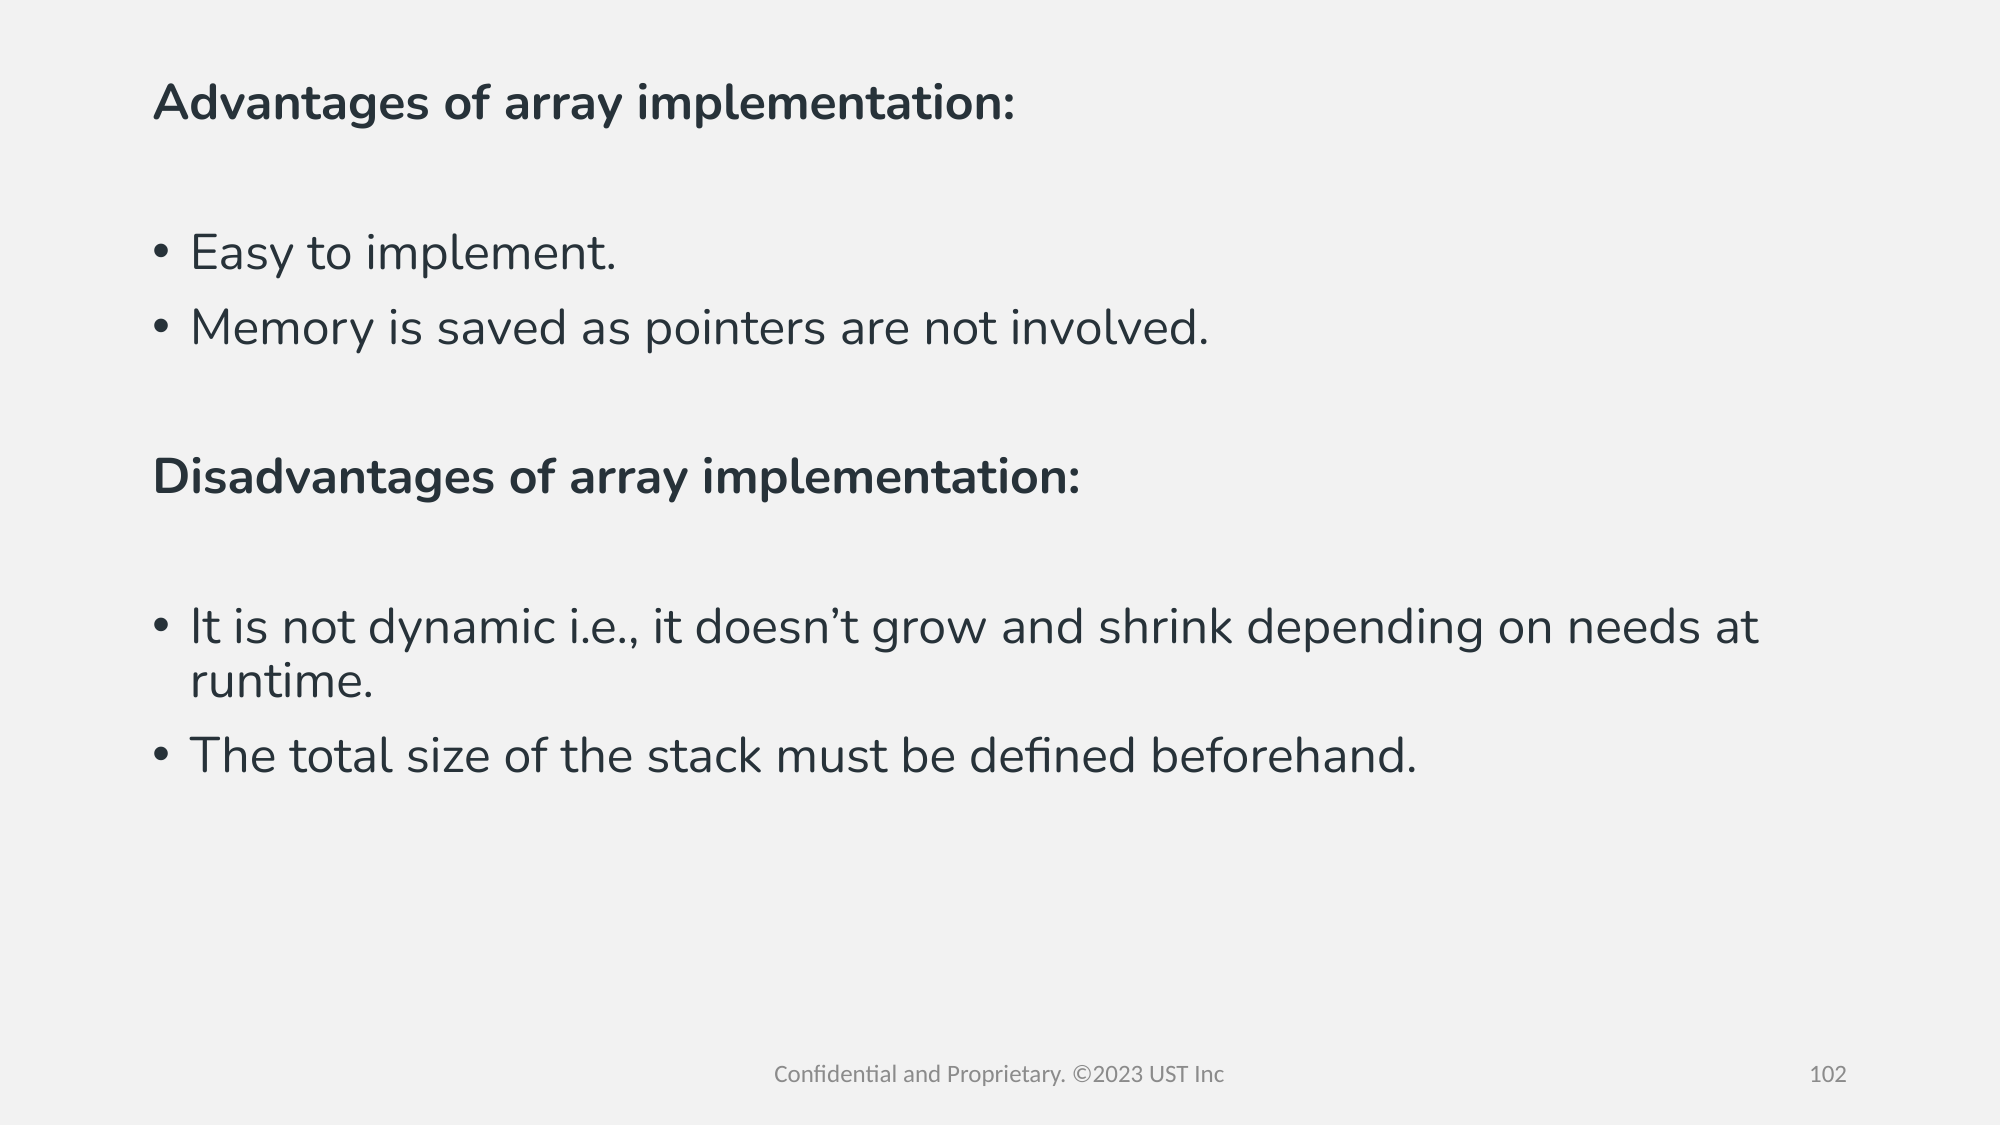

Advantages of array implementation:

Easy to implement.
Memory is saved as pointers are not involved.

Disadvantages of array implementation:

It is not dynamic i.e., it doesn’t grow and shrink depending on needs at runtime.
The total size of the stack must be defined beforehand.

Confidential and Proprietary. ©2023 UST Inc
102